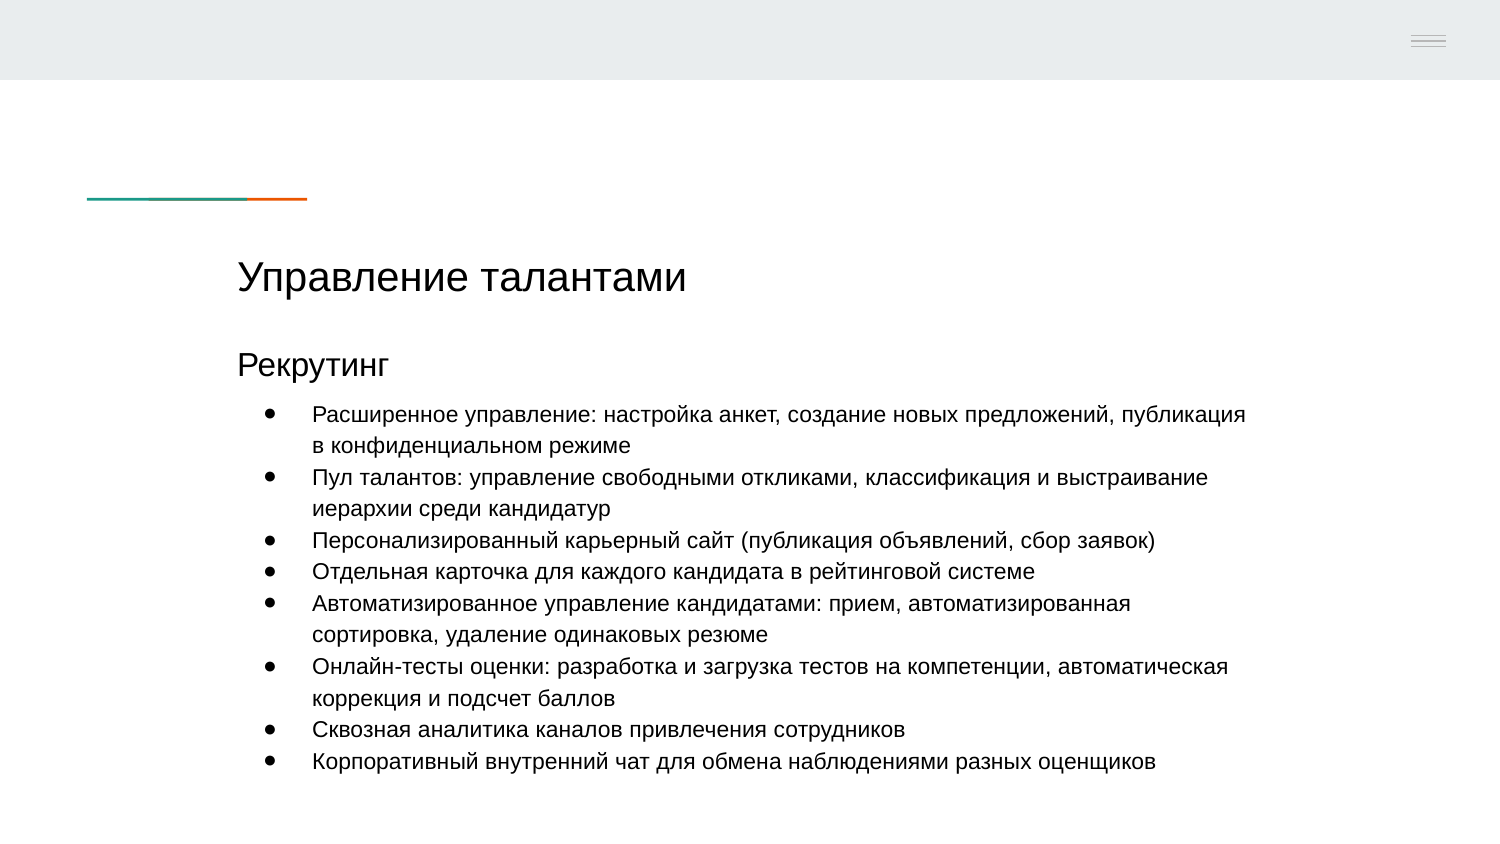

Управление талантами
Рекрутинг
Расширенное управление: настройка анкет, создание новых предложений, публикация в конфиденциальном режиме
Пул талантов: управление свободными откликами, классификация и выстраивание иерархии среди кандидатур
Персонализированный карьерный сайт (публикация объявлений, сбор заявок)
Отдельная карточка для каждого кандидата в рейтинговой системе
Автоматизированное управление кандидатами: прием, автоматизированная сортировка, удаление одинаковых резюме
Онлайн-тесты оценки: разработка и загрузка тестов на компетенции, автоматическая коррекция и подсчет баллов
Сквозная аналитика каналов привлечения сотрудников
Корпоративный внутренний чат для обмена наблюдениями разных оценщиков